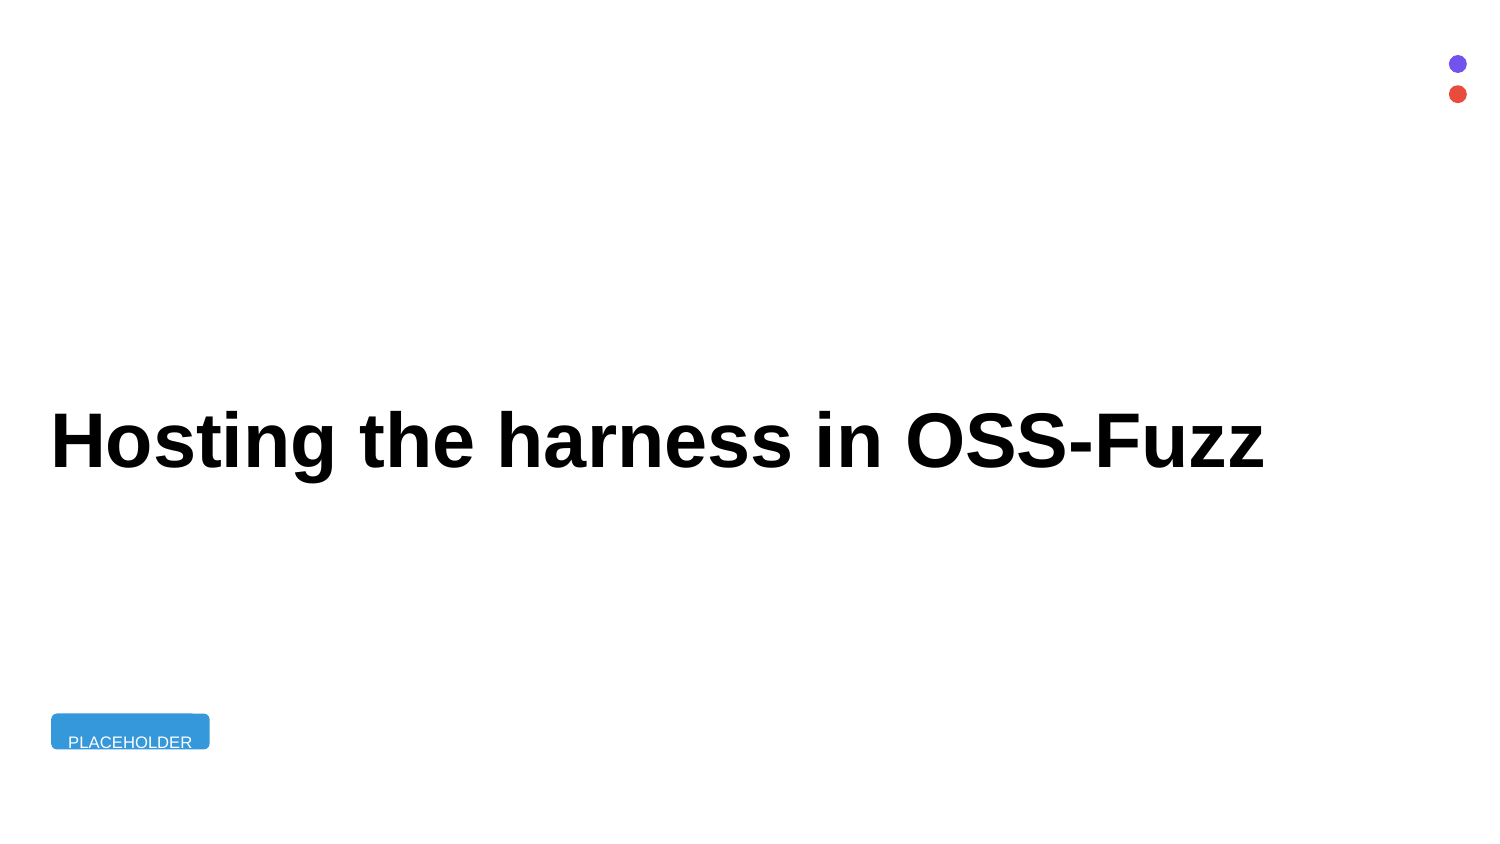

# Hosting the harness in OSS-Fuzz
  PLACEHOLDER